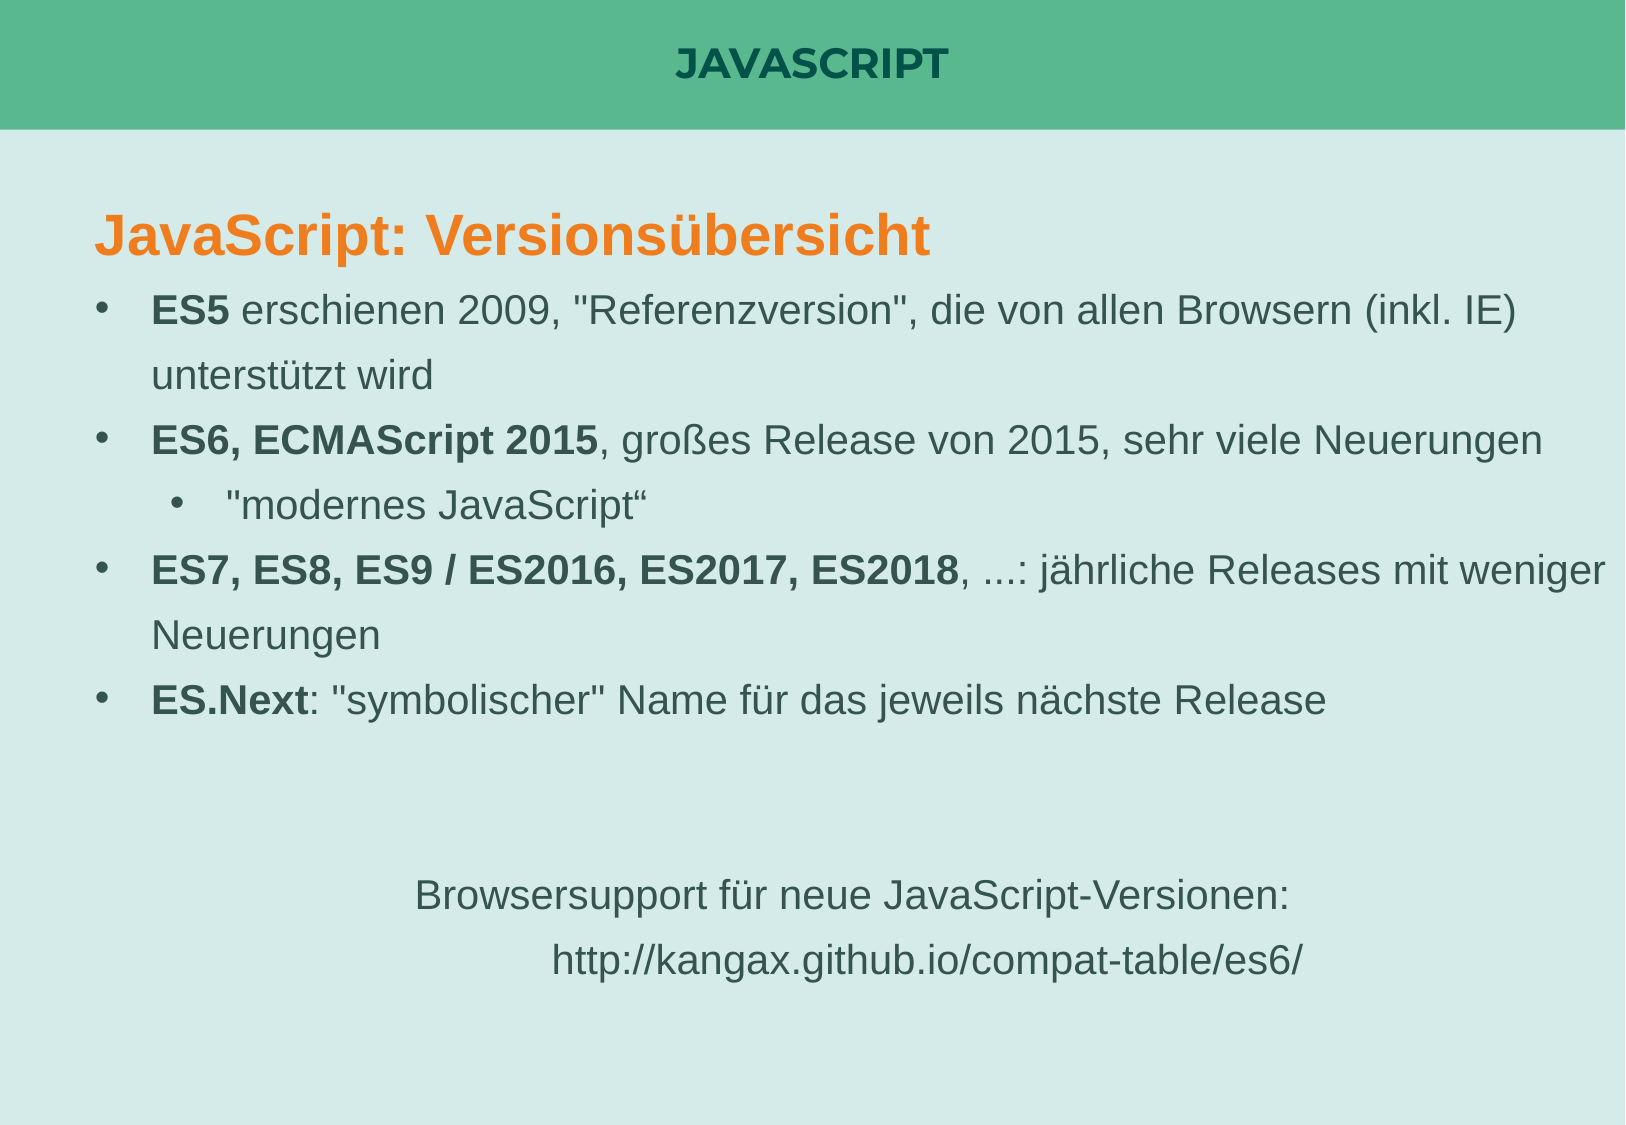

# JavaScript
JavaScript: Versionsübersicht
ES5 erschienen 2009, "Referenzversion", die von allen Browsern (inkl. IE) unterstützt wird
ES6, ECMAScript 2015, großes Release von 2015, sehr viele Neuerungen
"modernes JavaScript“
ES7, ES8, ES9 / ES2016, ES2017, ES2018, ...: jährliche Releases mit weniger Neuerungen
ES.Next: "symbolischer" Name für das jeweils nächste Release

Browsersupport für neue JavaScript-Versionen:
	http://kangax.github.io/compat-table/es6/